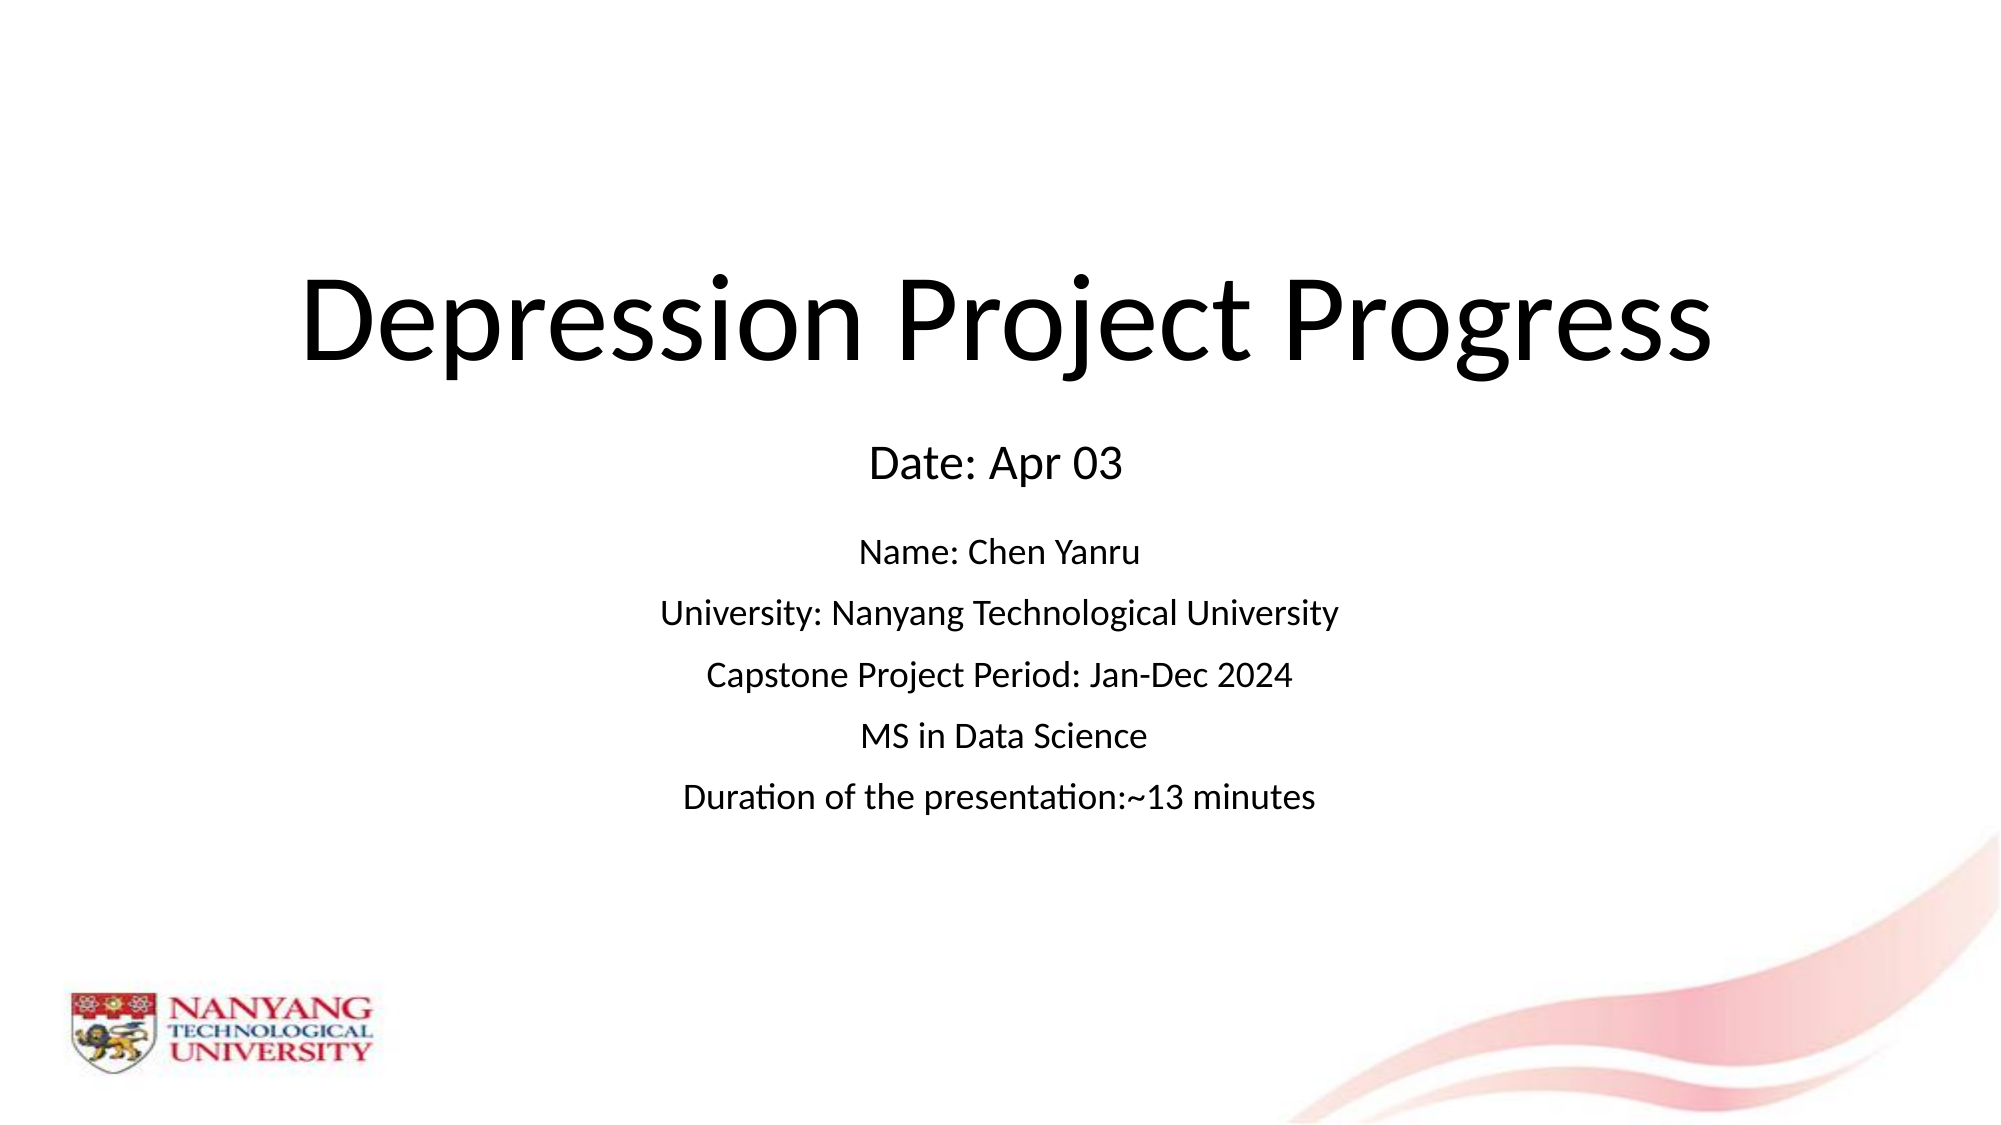

# Depression Project Progress
Date: Apr 03
Name: Chen Yanru
University: Nanyang Technological University
Capstone Project Period: Jan-Dec 2024
 MS in Data Science
Duration of the presentation:~13 minutes